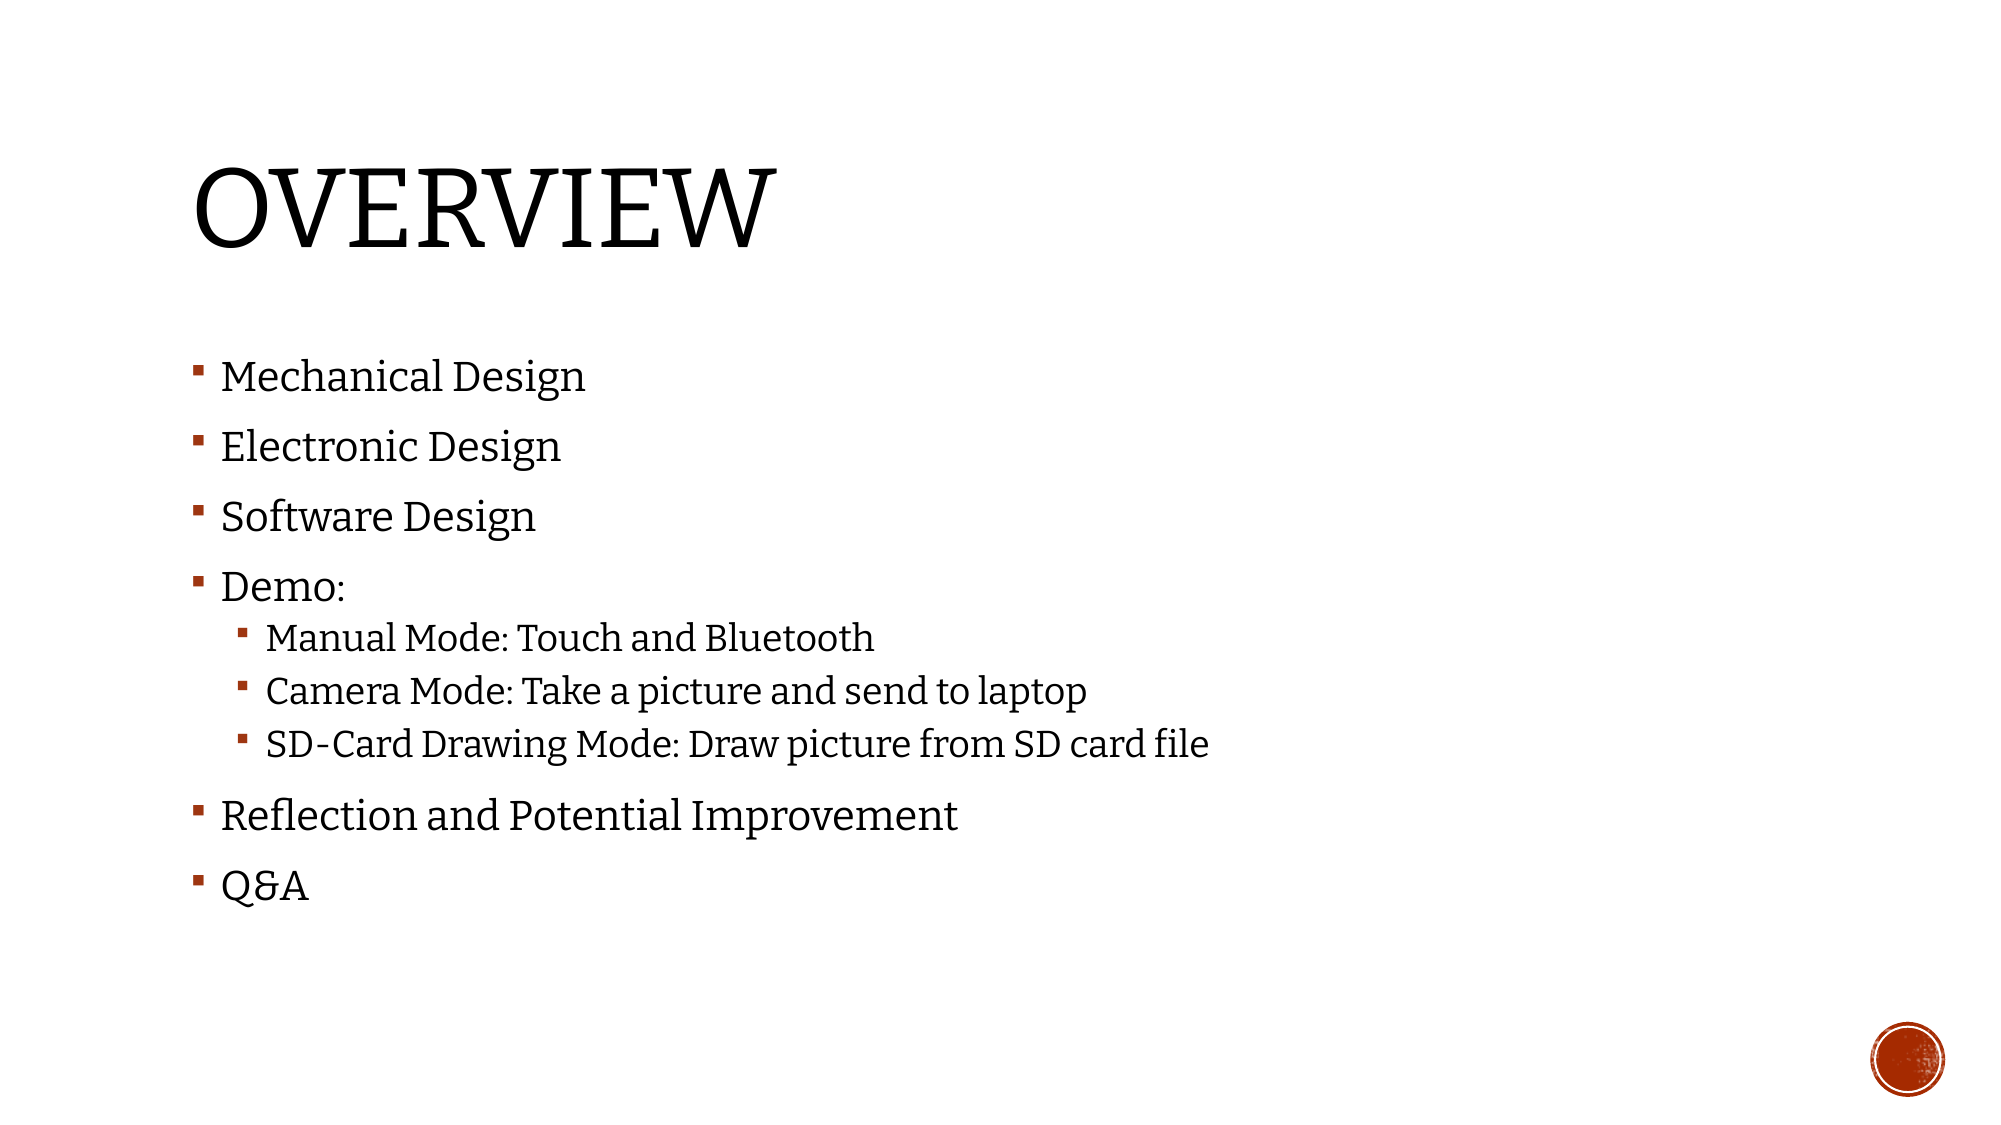

# Overview
Mechanical Design
Electronic Design
Software Design
Demo:
Manual Mode: Touch and Bluetooth
Camera Mode: Take a picture and send to laptop
SD-Card Drawing Mode: Draw picture from SD card file
Reflection and Potential Improvement
Q&A